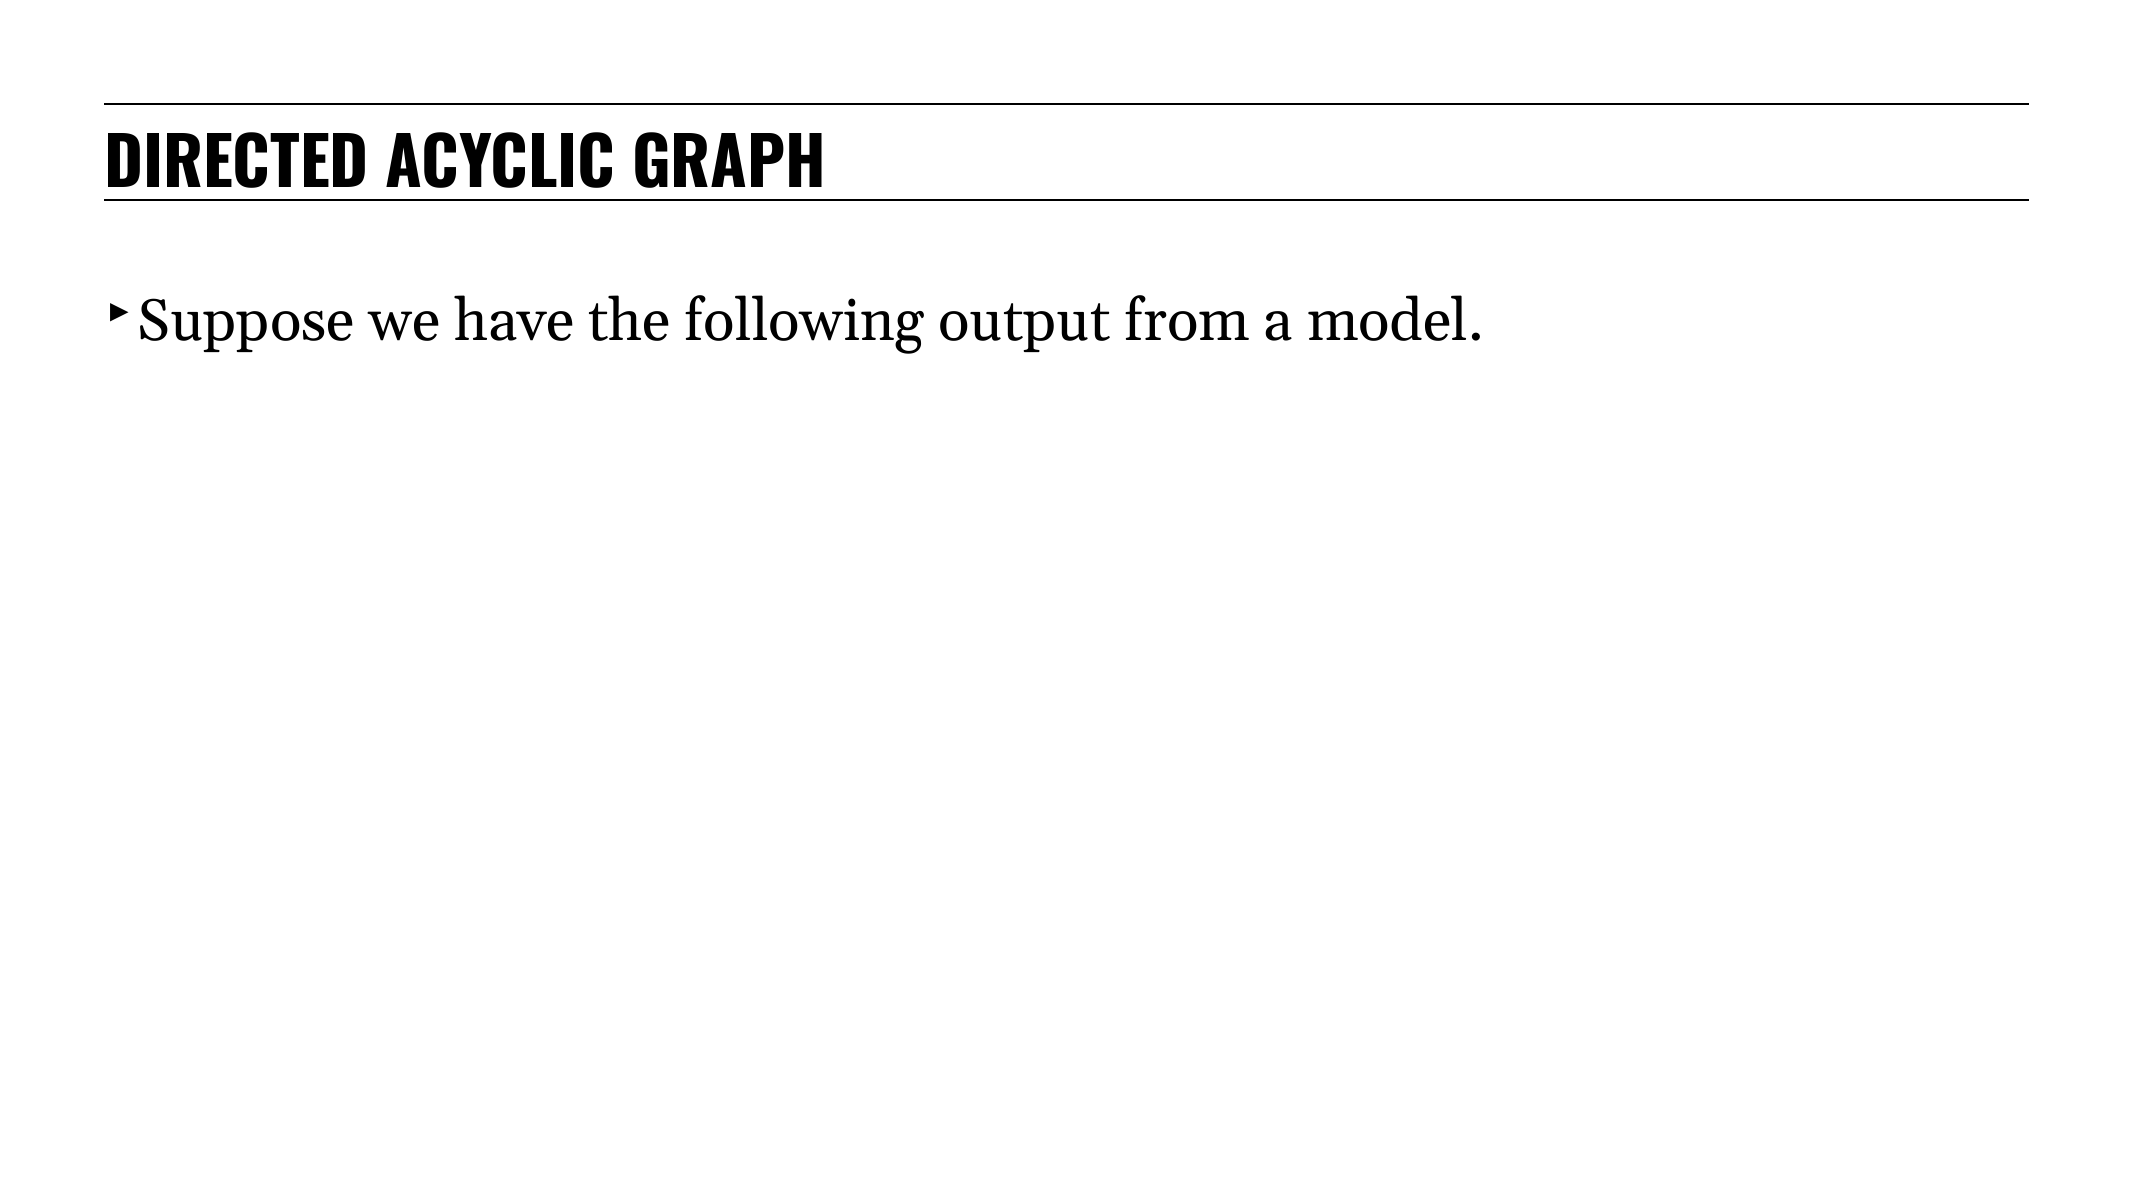

DIRECTED ACYCLIC GRAPH

Suppose we have the following output from a model.